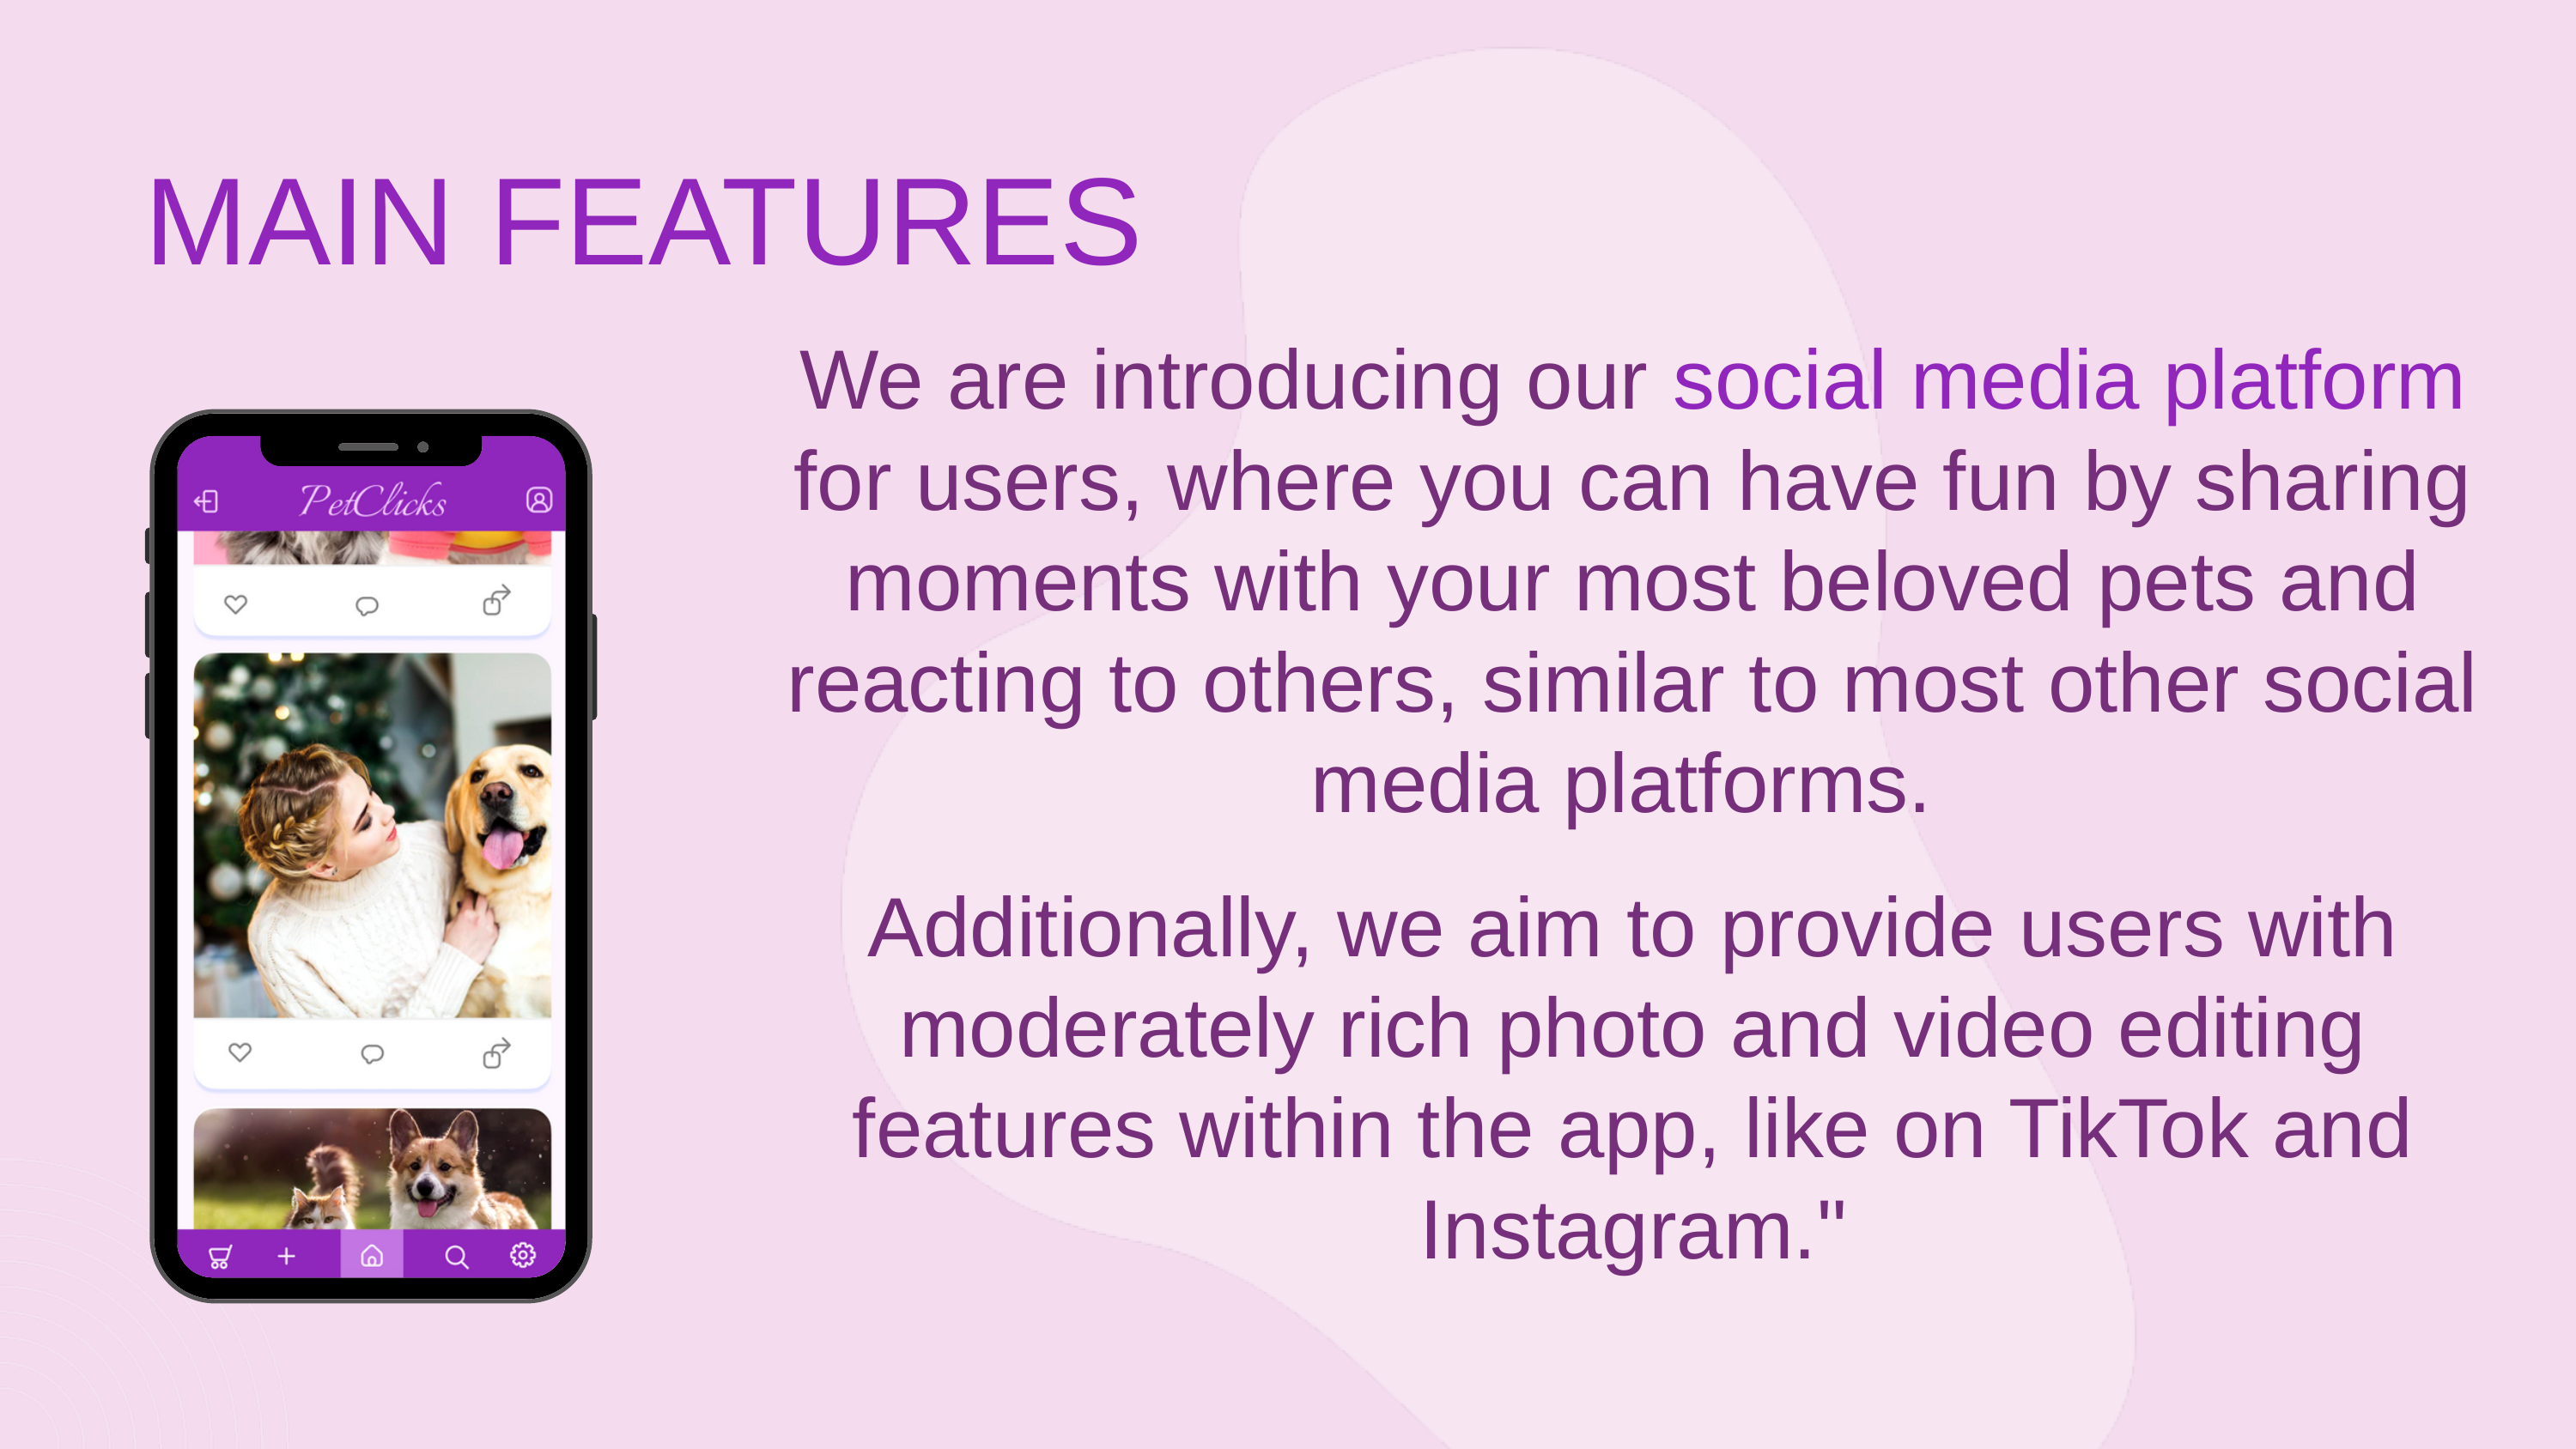

MAIN FEATURES
We are introducing our social media platform for users, where you can have fun by sharing moments with your most beloved pets and reacting to others, similar to most other social media platforms.

Additionally, we aim to provide users with moderately rich photo and video editing features within the app, like on TikTok and Instagram."